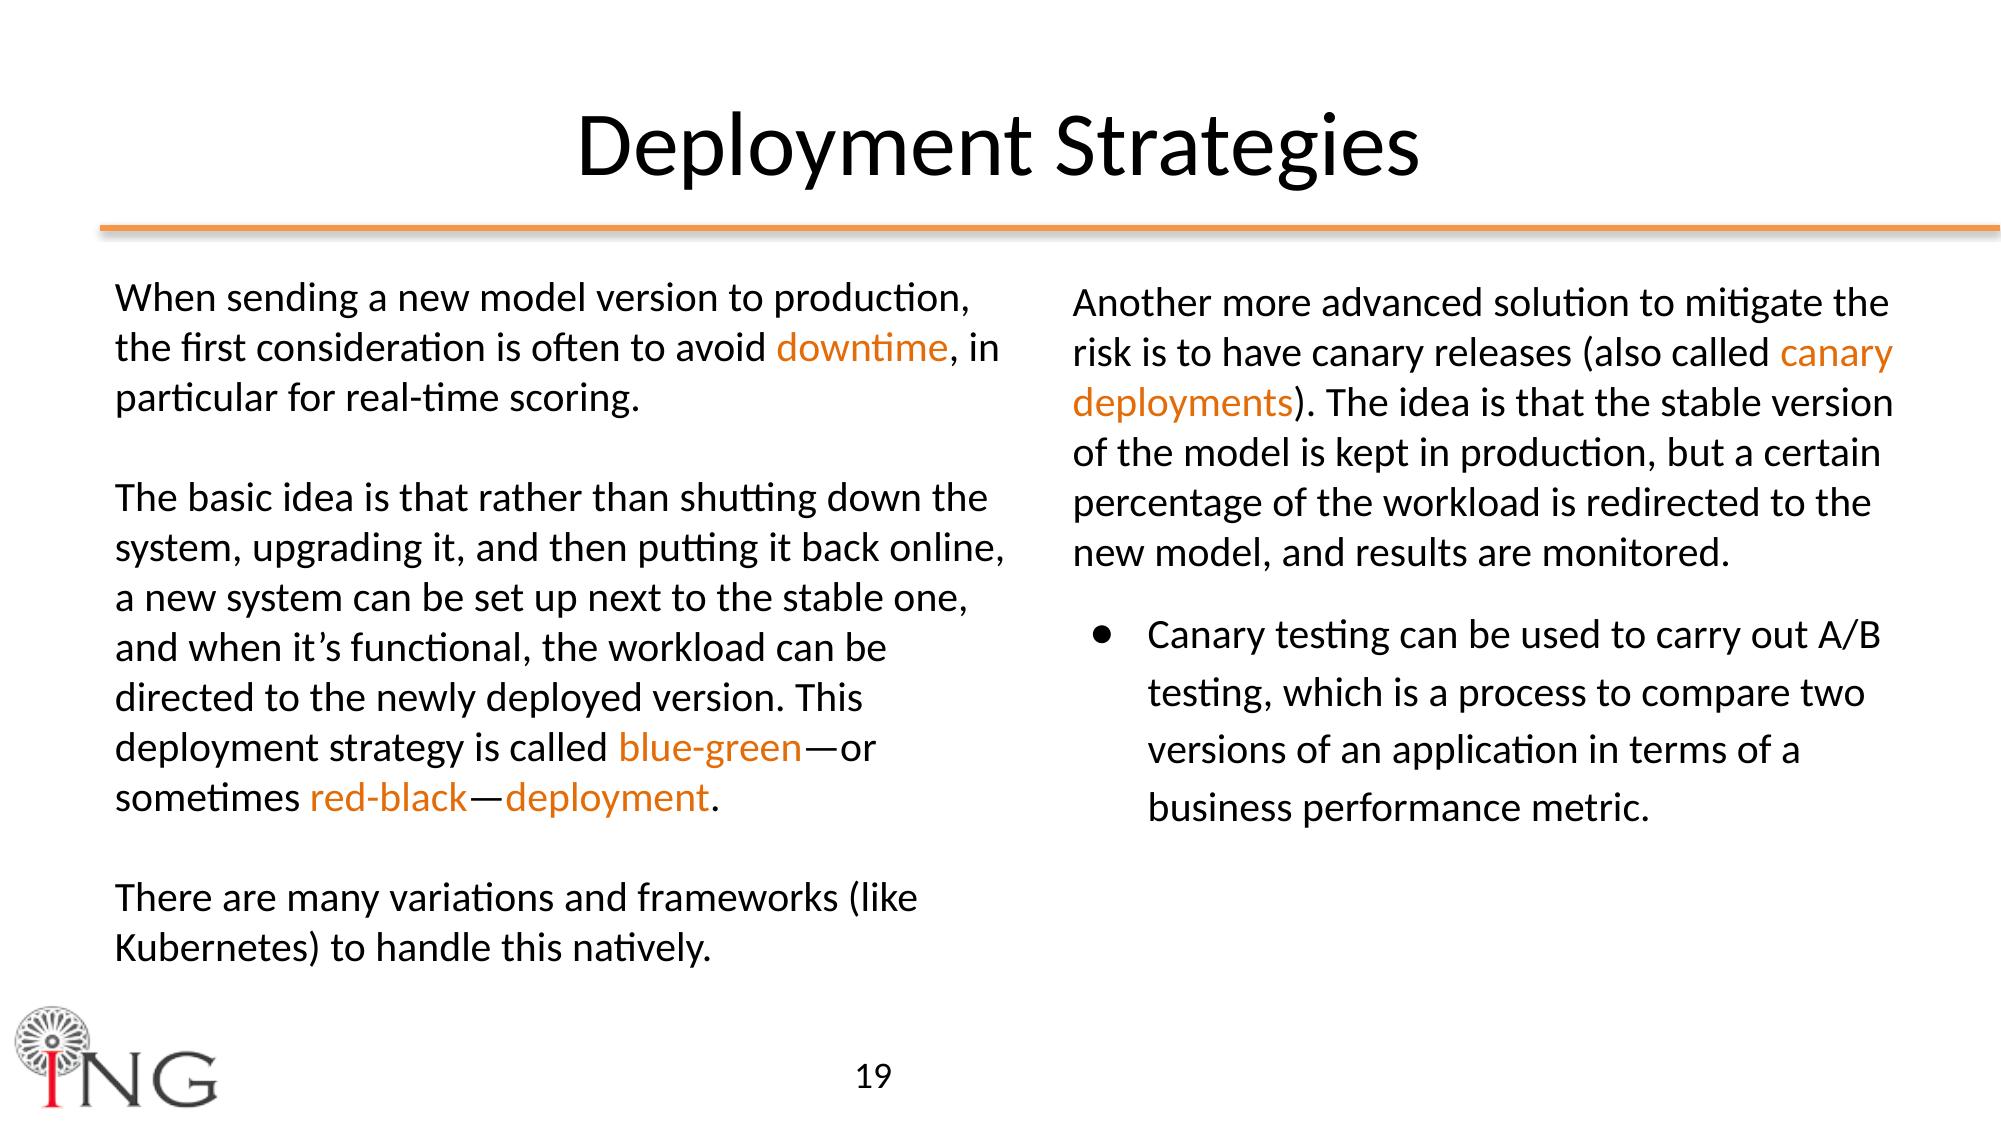

# Deployment Strategies
When sending a new model version to production, the first consideration is often to avoid downtime, in particular for real-time scoring.

The basic idea is that rather than shutting down the system, upgrading it, and then putting it back online, a new system can be set up next to the stable one, and when it’s functional, the workload can be directed to the newly deployed version. This deployment strategy is called blue-green—or sometimes red-black—deployment.

There are many variations and frameworks (like Kubernetes) to handle this natively.
Another more advanced solution to mitigate the risk is to have canary releases (also called canary deployments). The idea is that the stable version of the model is kept in production, but a certain percentage of the workload is redirected to the new model, and results are monitored.
Canary testing can be used to carry out A/B testing, which is a process to compare two versions of an application in terms of a business performance metric.

19